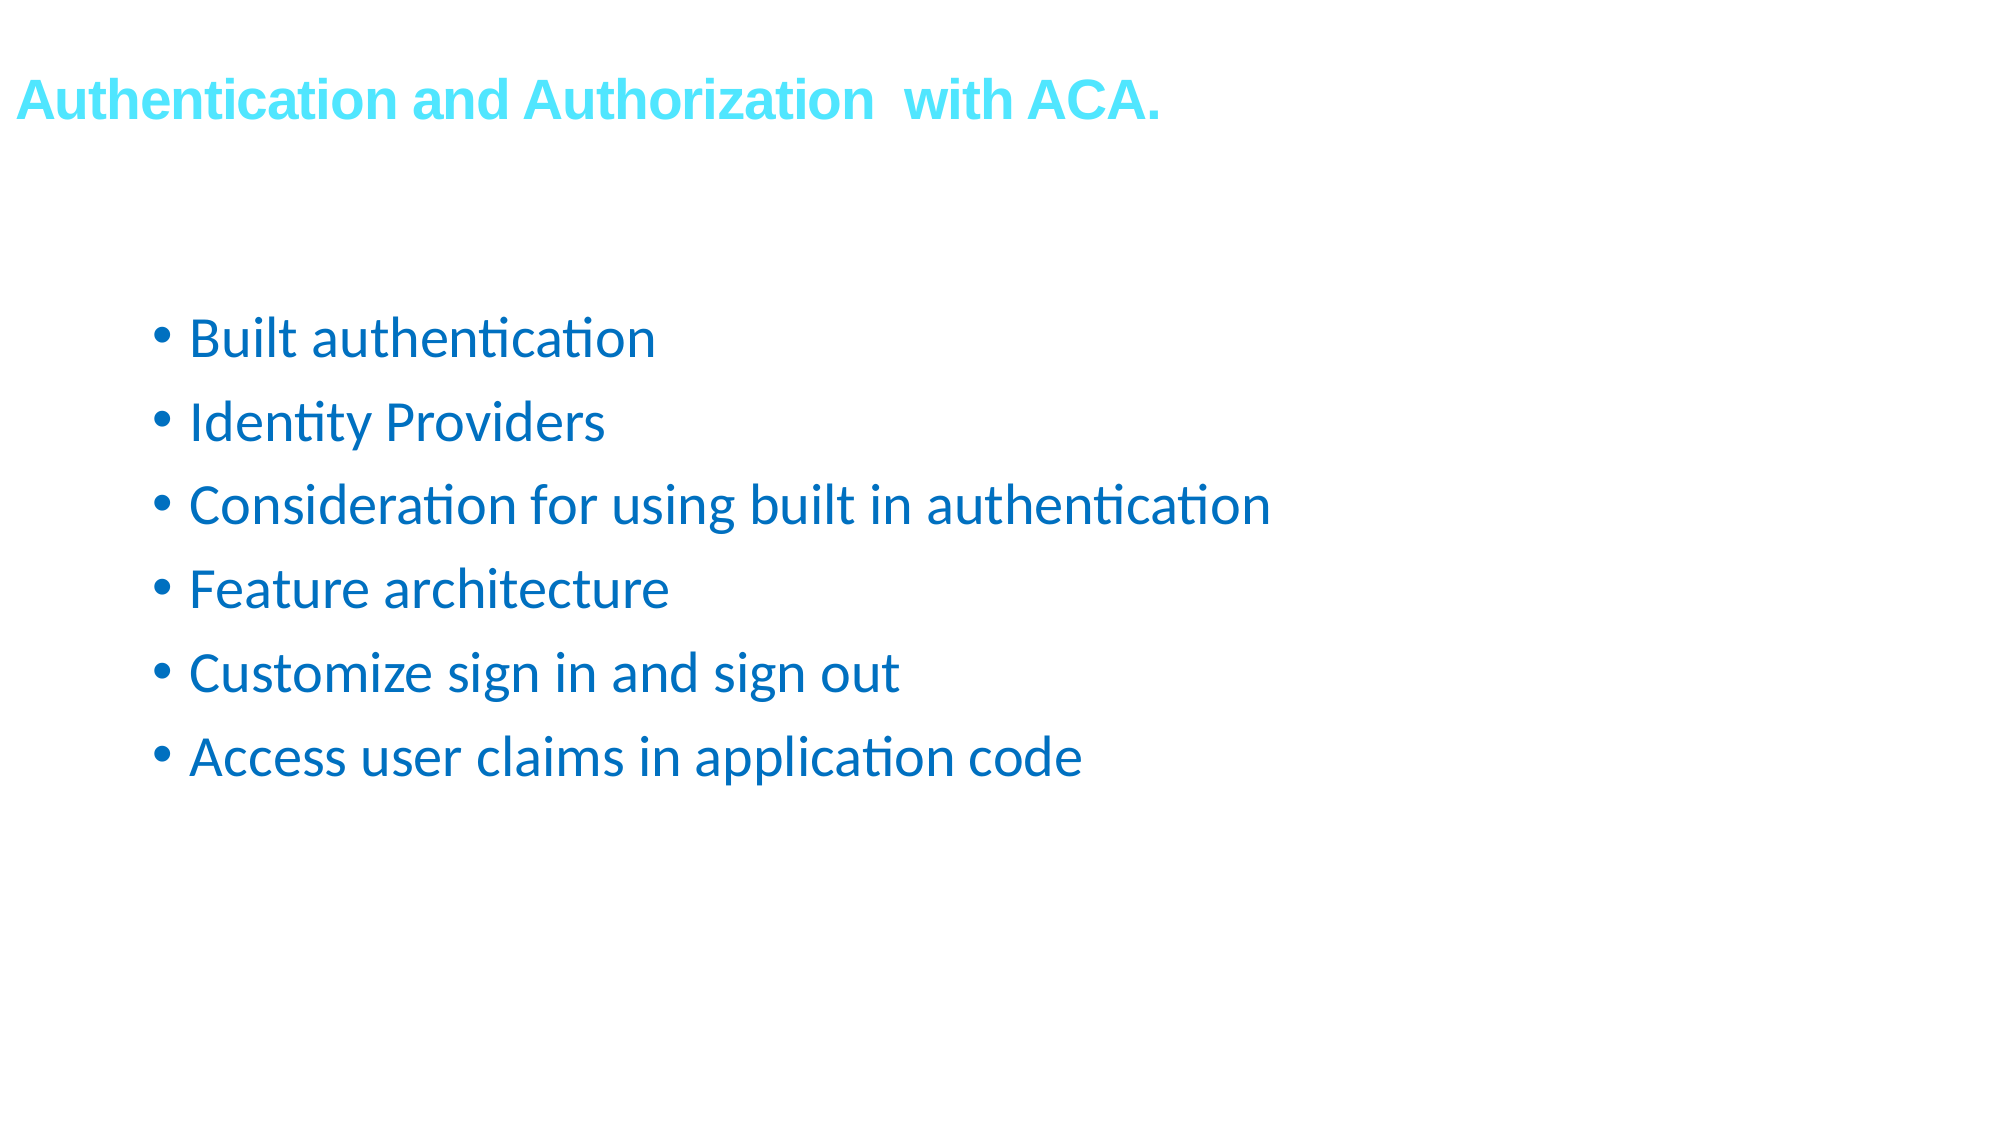

# Authentication and Authorization  with ACA.
Built authentication
Identity Providers
Consideration for using built in authentication
Feature architecture
Customize sign in and sign out
Access user claims in application code